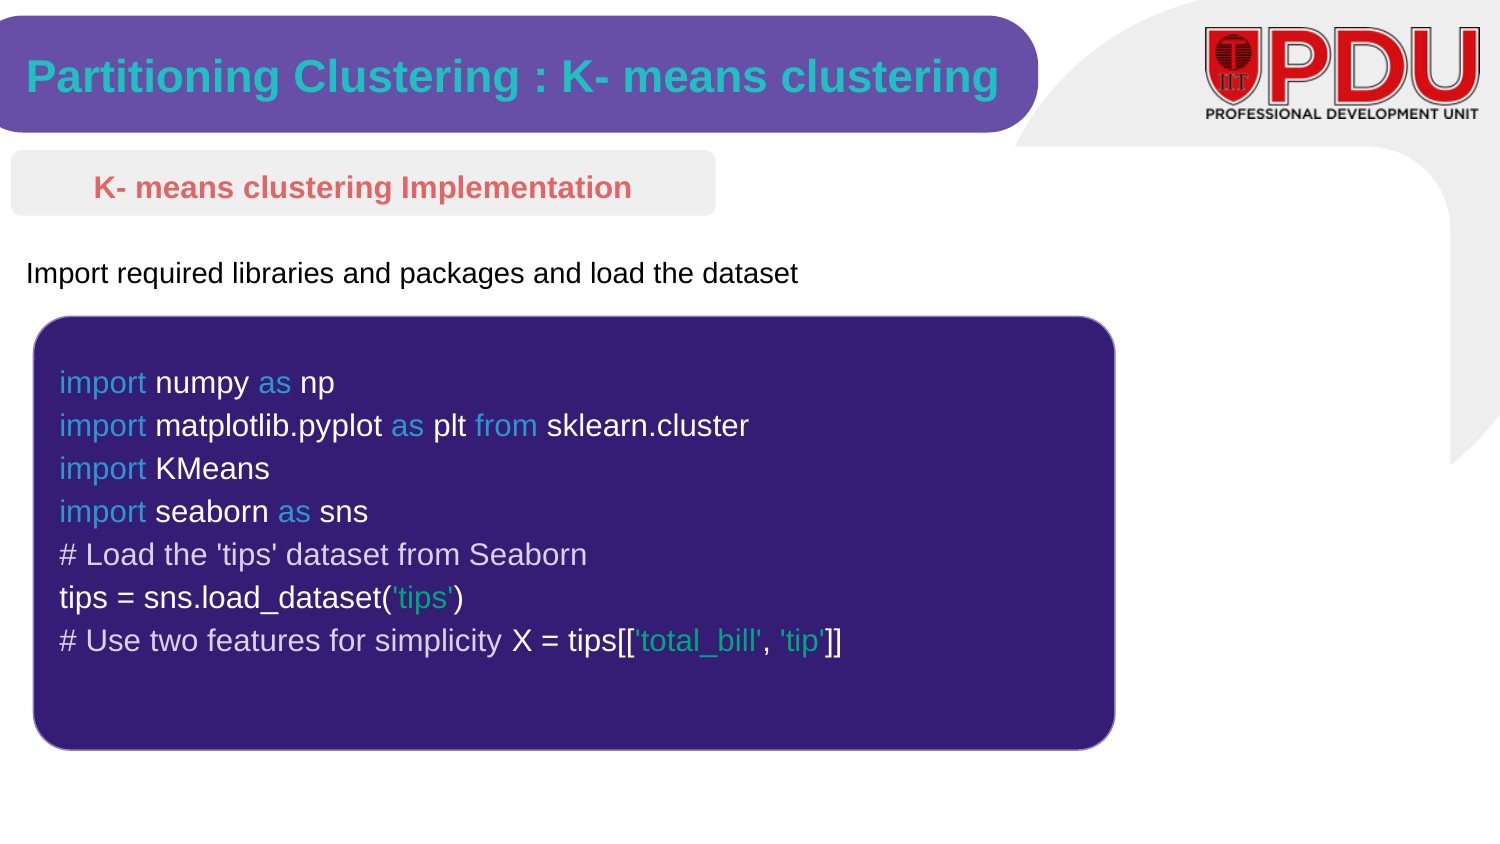

Partitioning Clustering : K- means clustering
K- means clustering Implementation
Import required libraries and packages and load the dataset
import numpy as np
import matplotlib.pyplot as plt from sklearn.cluster
import KMeans
import seaborn as sns
# Load the 'tips' dataset from Seaborn
tips = sns.load_dataset('tips')
# Use two features for simplicity X = tips[['total_bill', 'tip']]